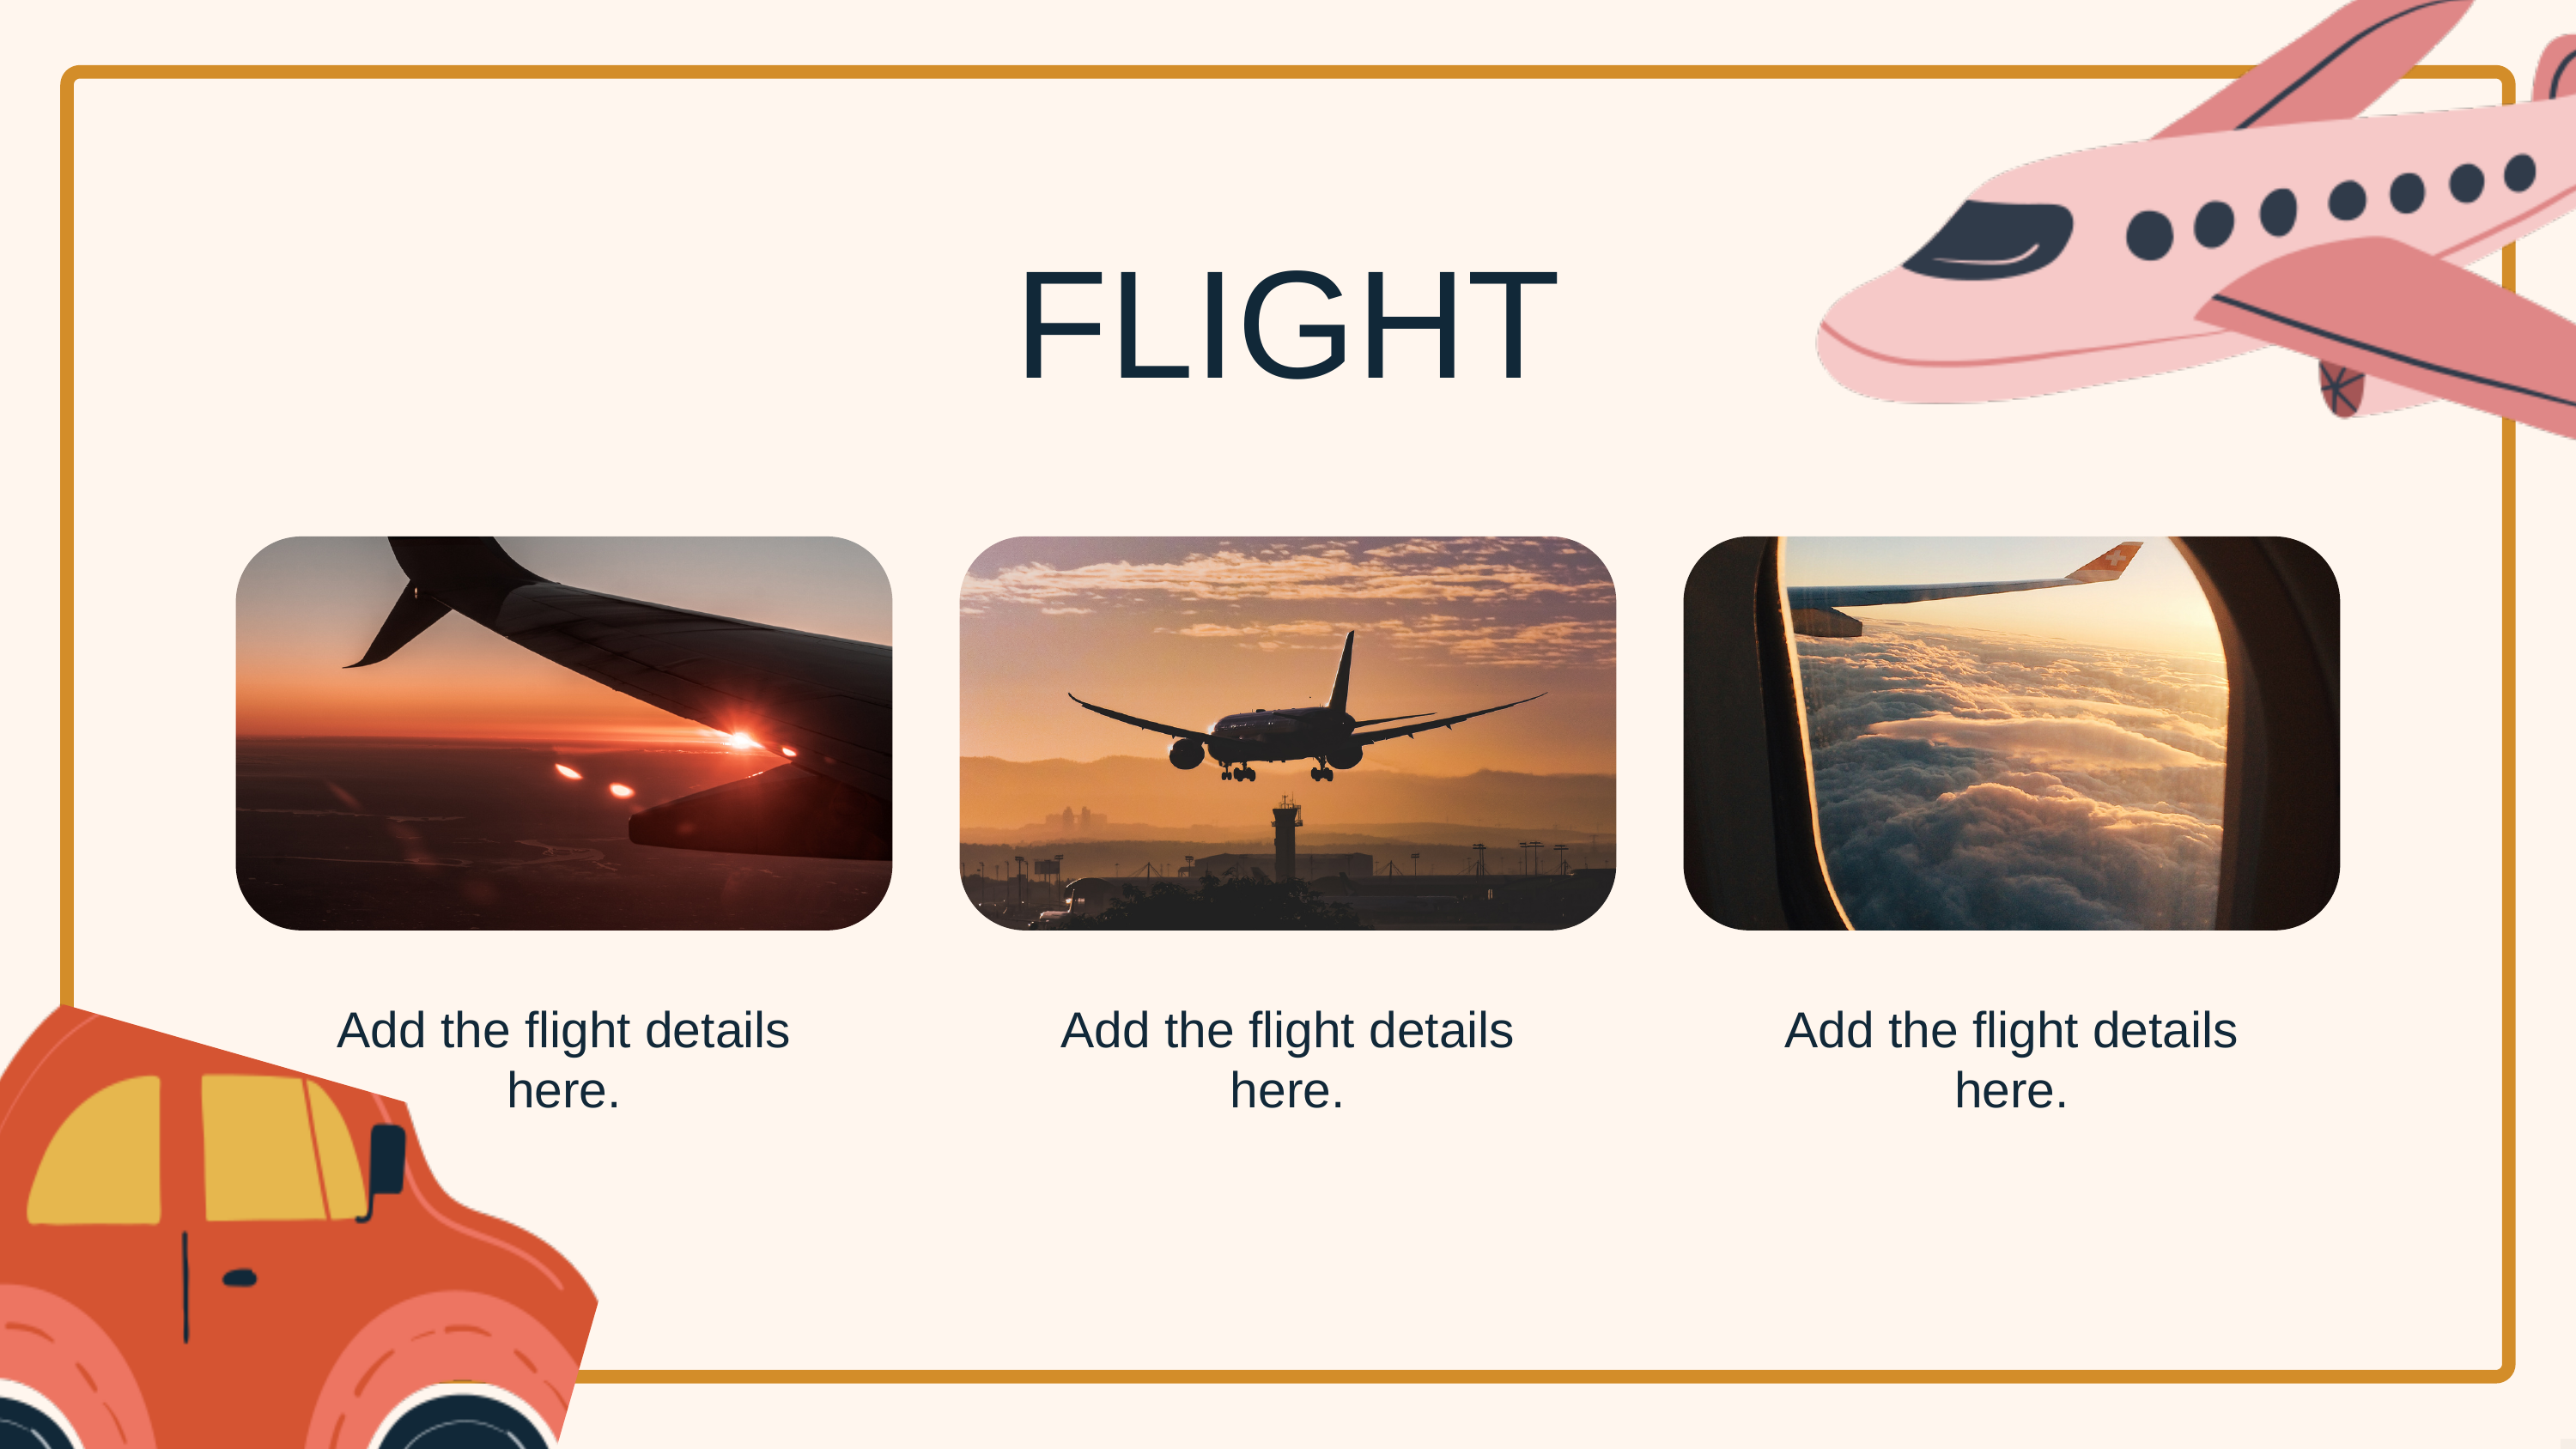

FLIGHT

Add the flight details here.
Add the flight details here.
Add the flight details here.